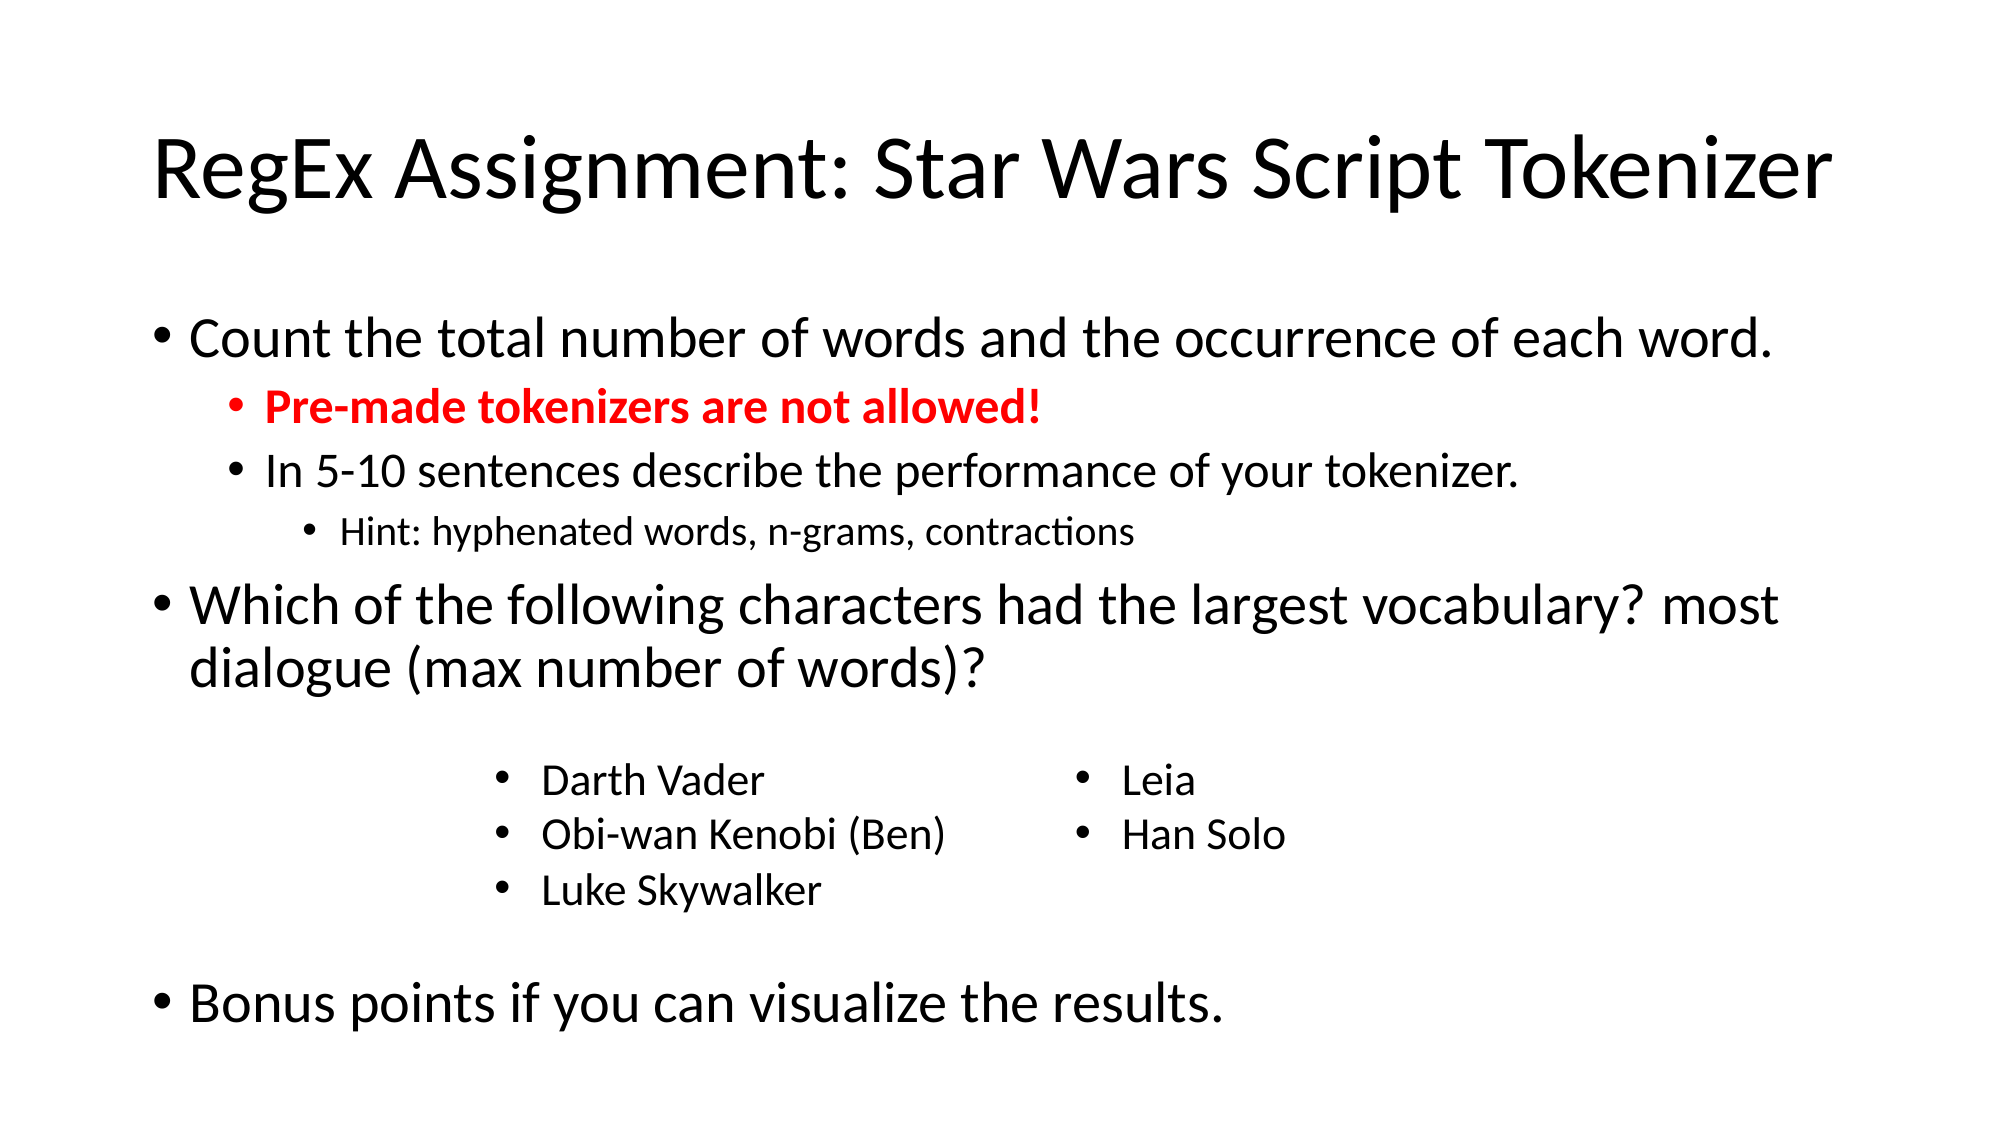

# RegEx Assignment: Star Wars Script Tokenizer
Count the total number of words and the occurrence of each word.
Pre-made tokenizers are not allowed!
In 5-10 sentences describe the performance of your tokenizer.
Hint: hyphenated words, n-grams, contractions
Which of the following characters had the largest vocabulary? most dialogue (max number of words)?

Bonus points if you can visualize the results.
Darth Vader
Obi-wan Kenobi (Ben)
Luke Skywalker

Leia
Han Solo